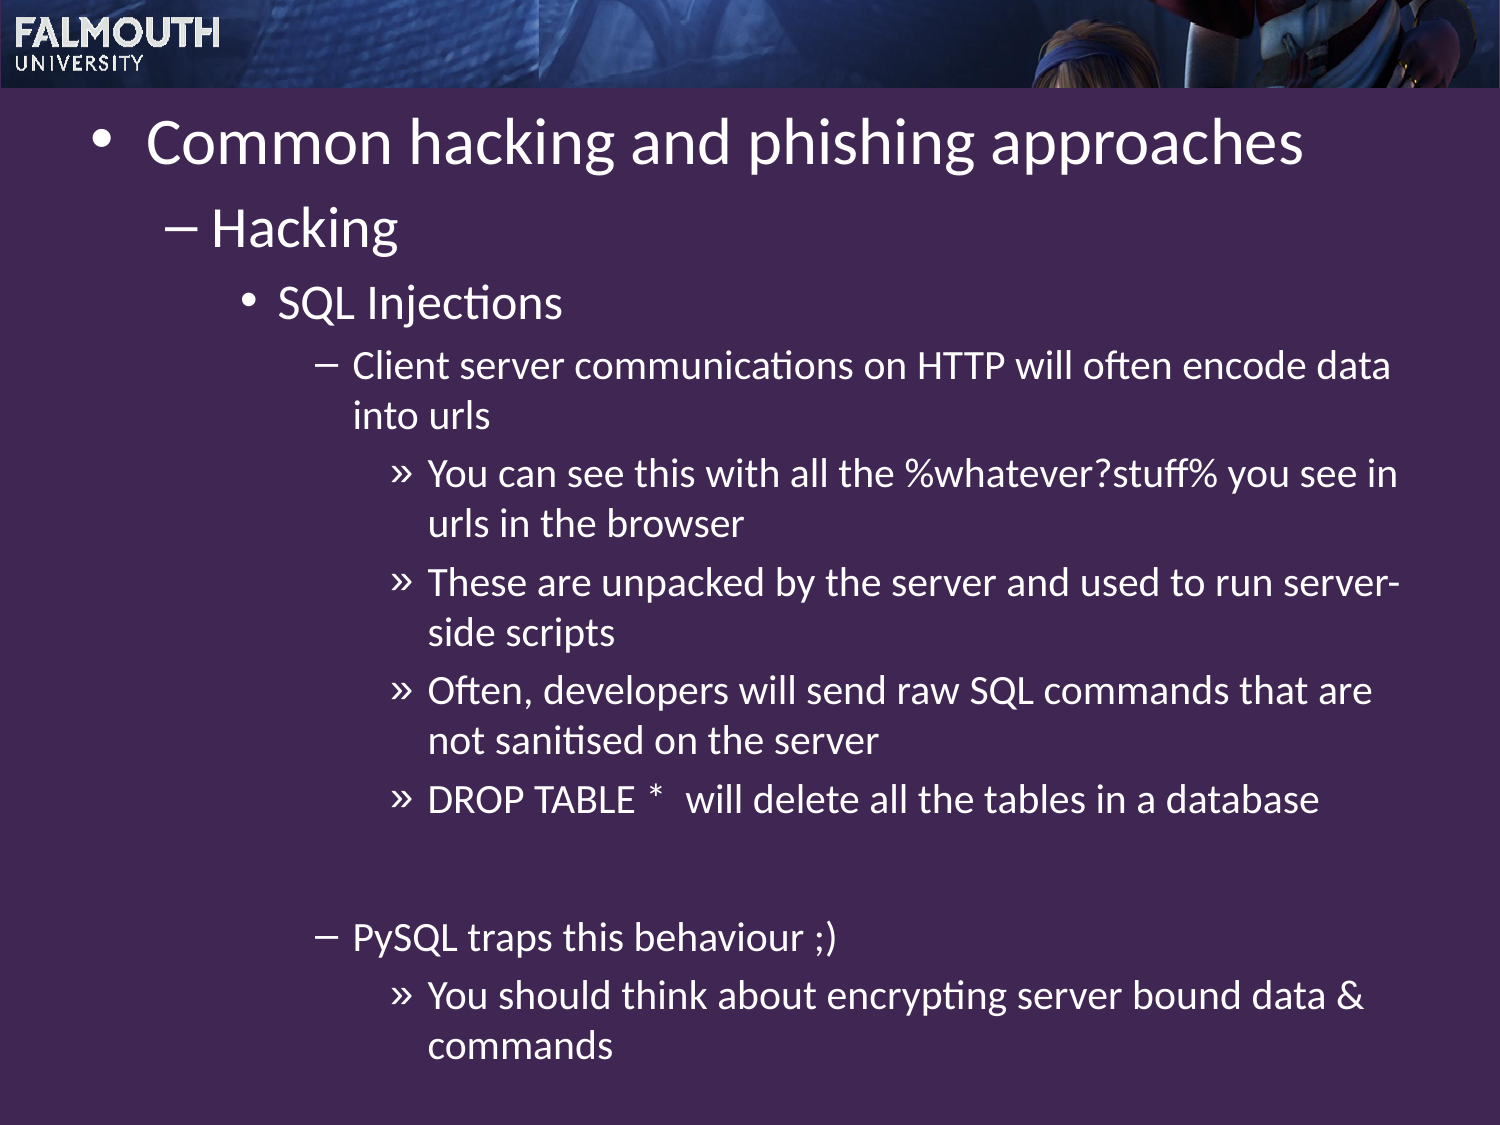

Common hacking and phishing approaches
Hacking
SQL Injections
Client server communications on HTTP will often encode data into urls
You can see this with all the %whatever?stuff% you see in urls in the browser
These are unpacked by the server and used to run server-side scripts
Often, developers will send raw SQL commands that are not sanitised on the server
DROP TABLE *  will delete all the tables in a database

PySQL traps this behaviour ;)
You should think about encrypting server bound data & commands